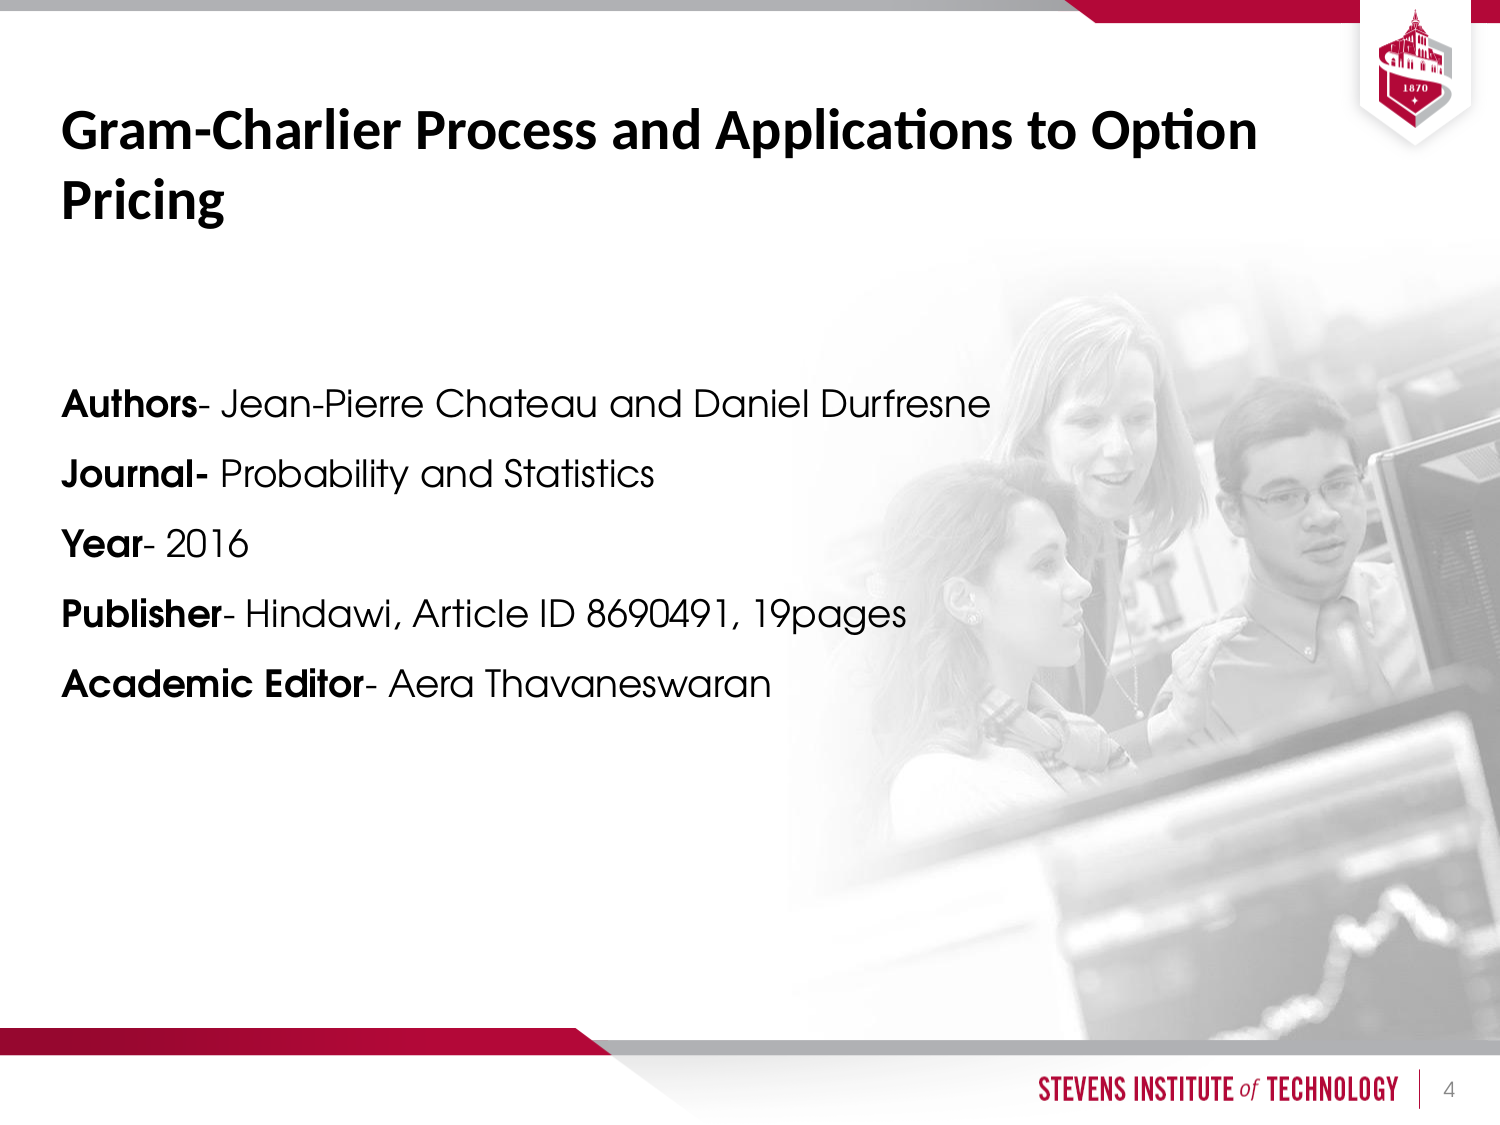

Gram-Charlier Process and Applications to Option Pricing

Authors- Jean-Pierre Chateau and Daniel Durfresne
Journal- Probability and Statistics
Year- 2016
Publisher- Hindawi, Article ID 8690491, 19pages
Academic Editor- Aera Thavaneswaran
4